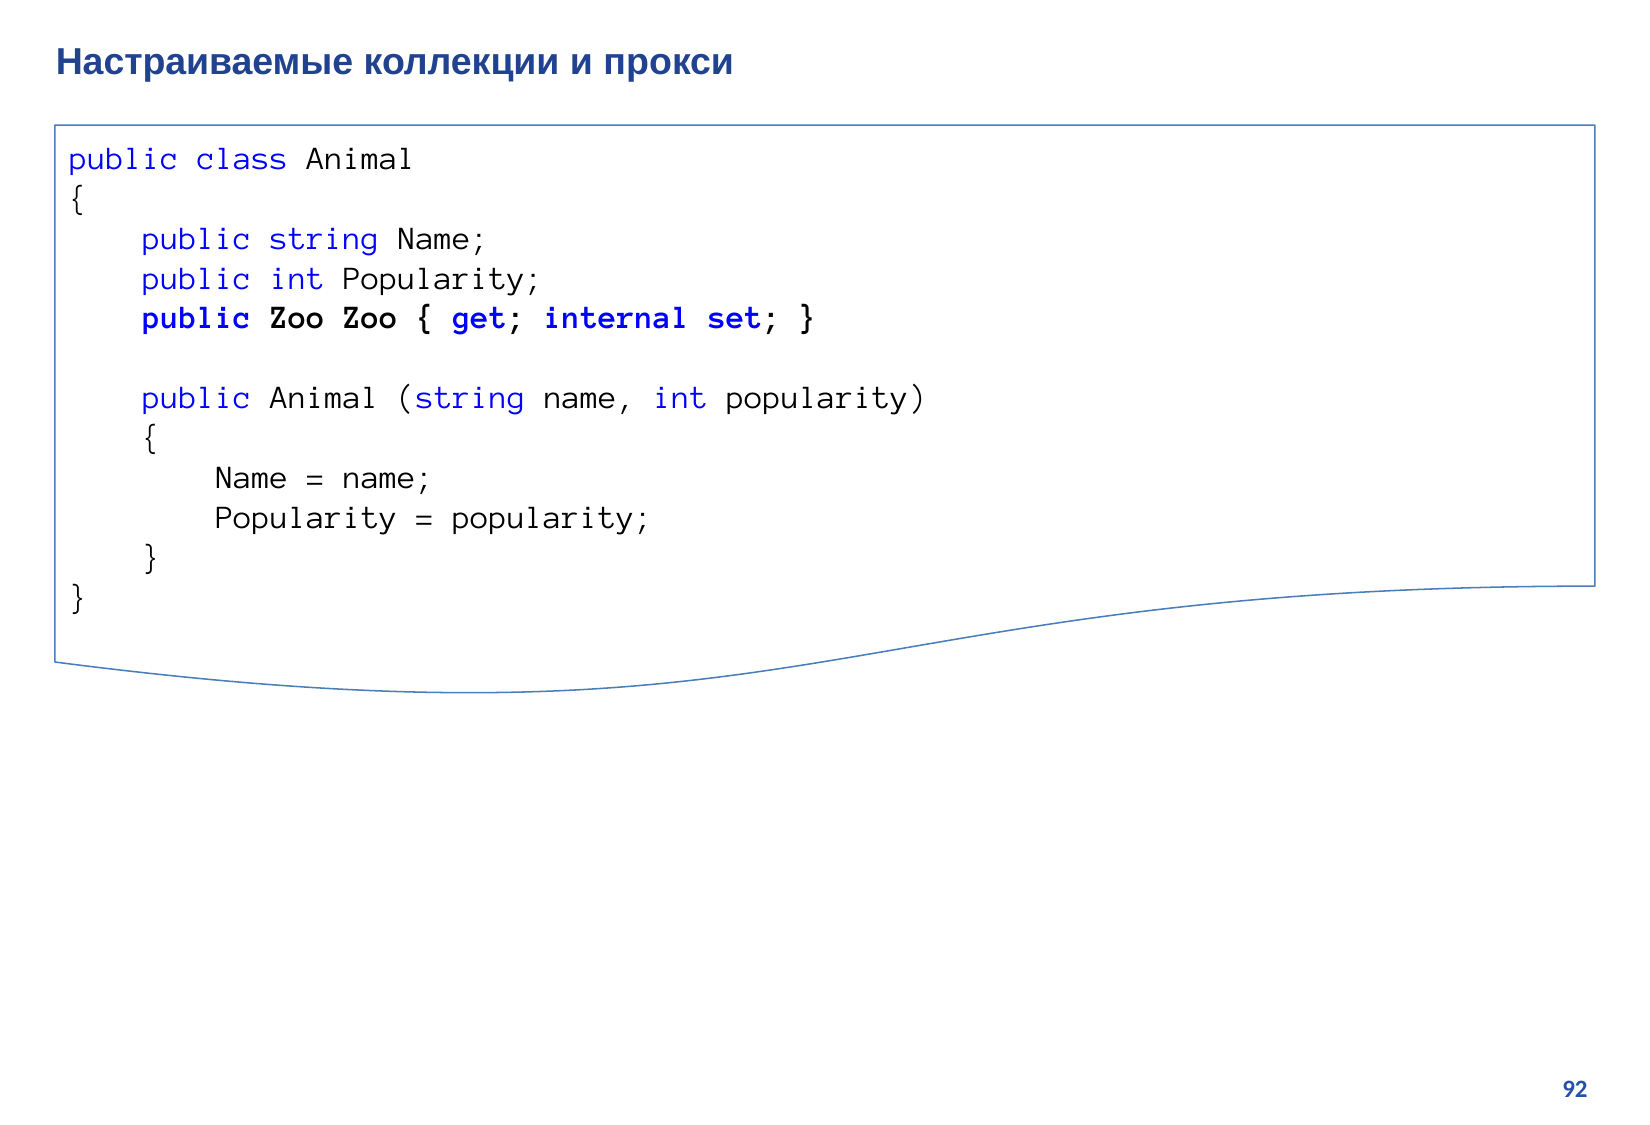

# Настраиваемые коллекции и прокси

public class Animal
{
    public string Name;
    public int Popularity;
    public Zoo Zoo { get; internal set; }

    public Animal (string name, int popularity)
    {
        Name = name;
        Popularity = popularity;
    }
}